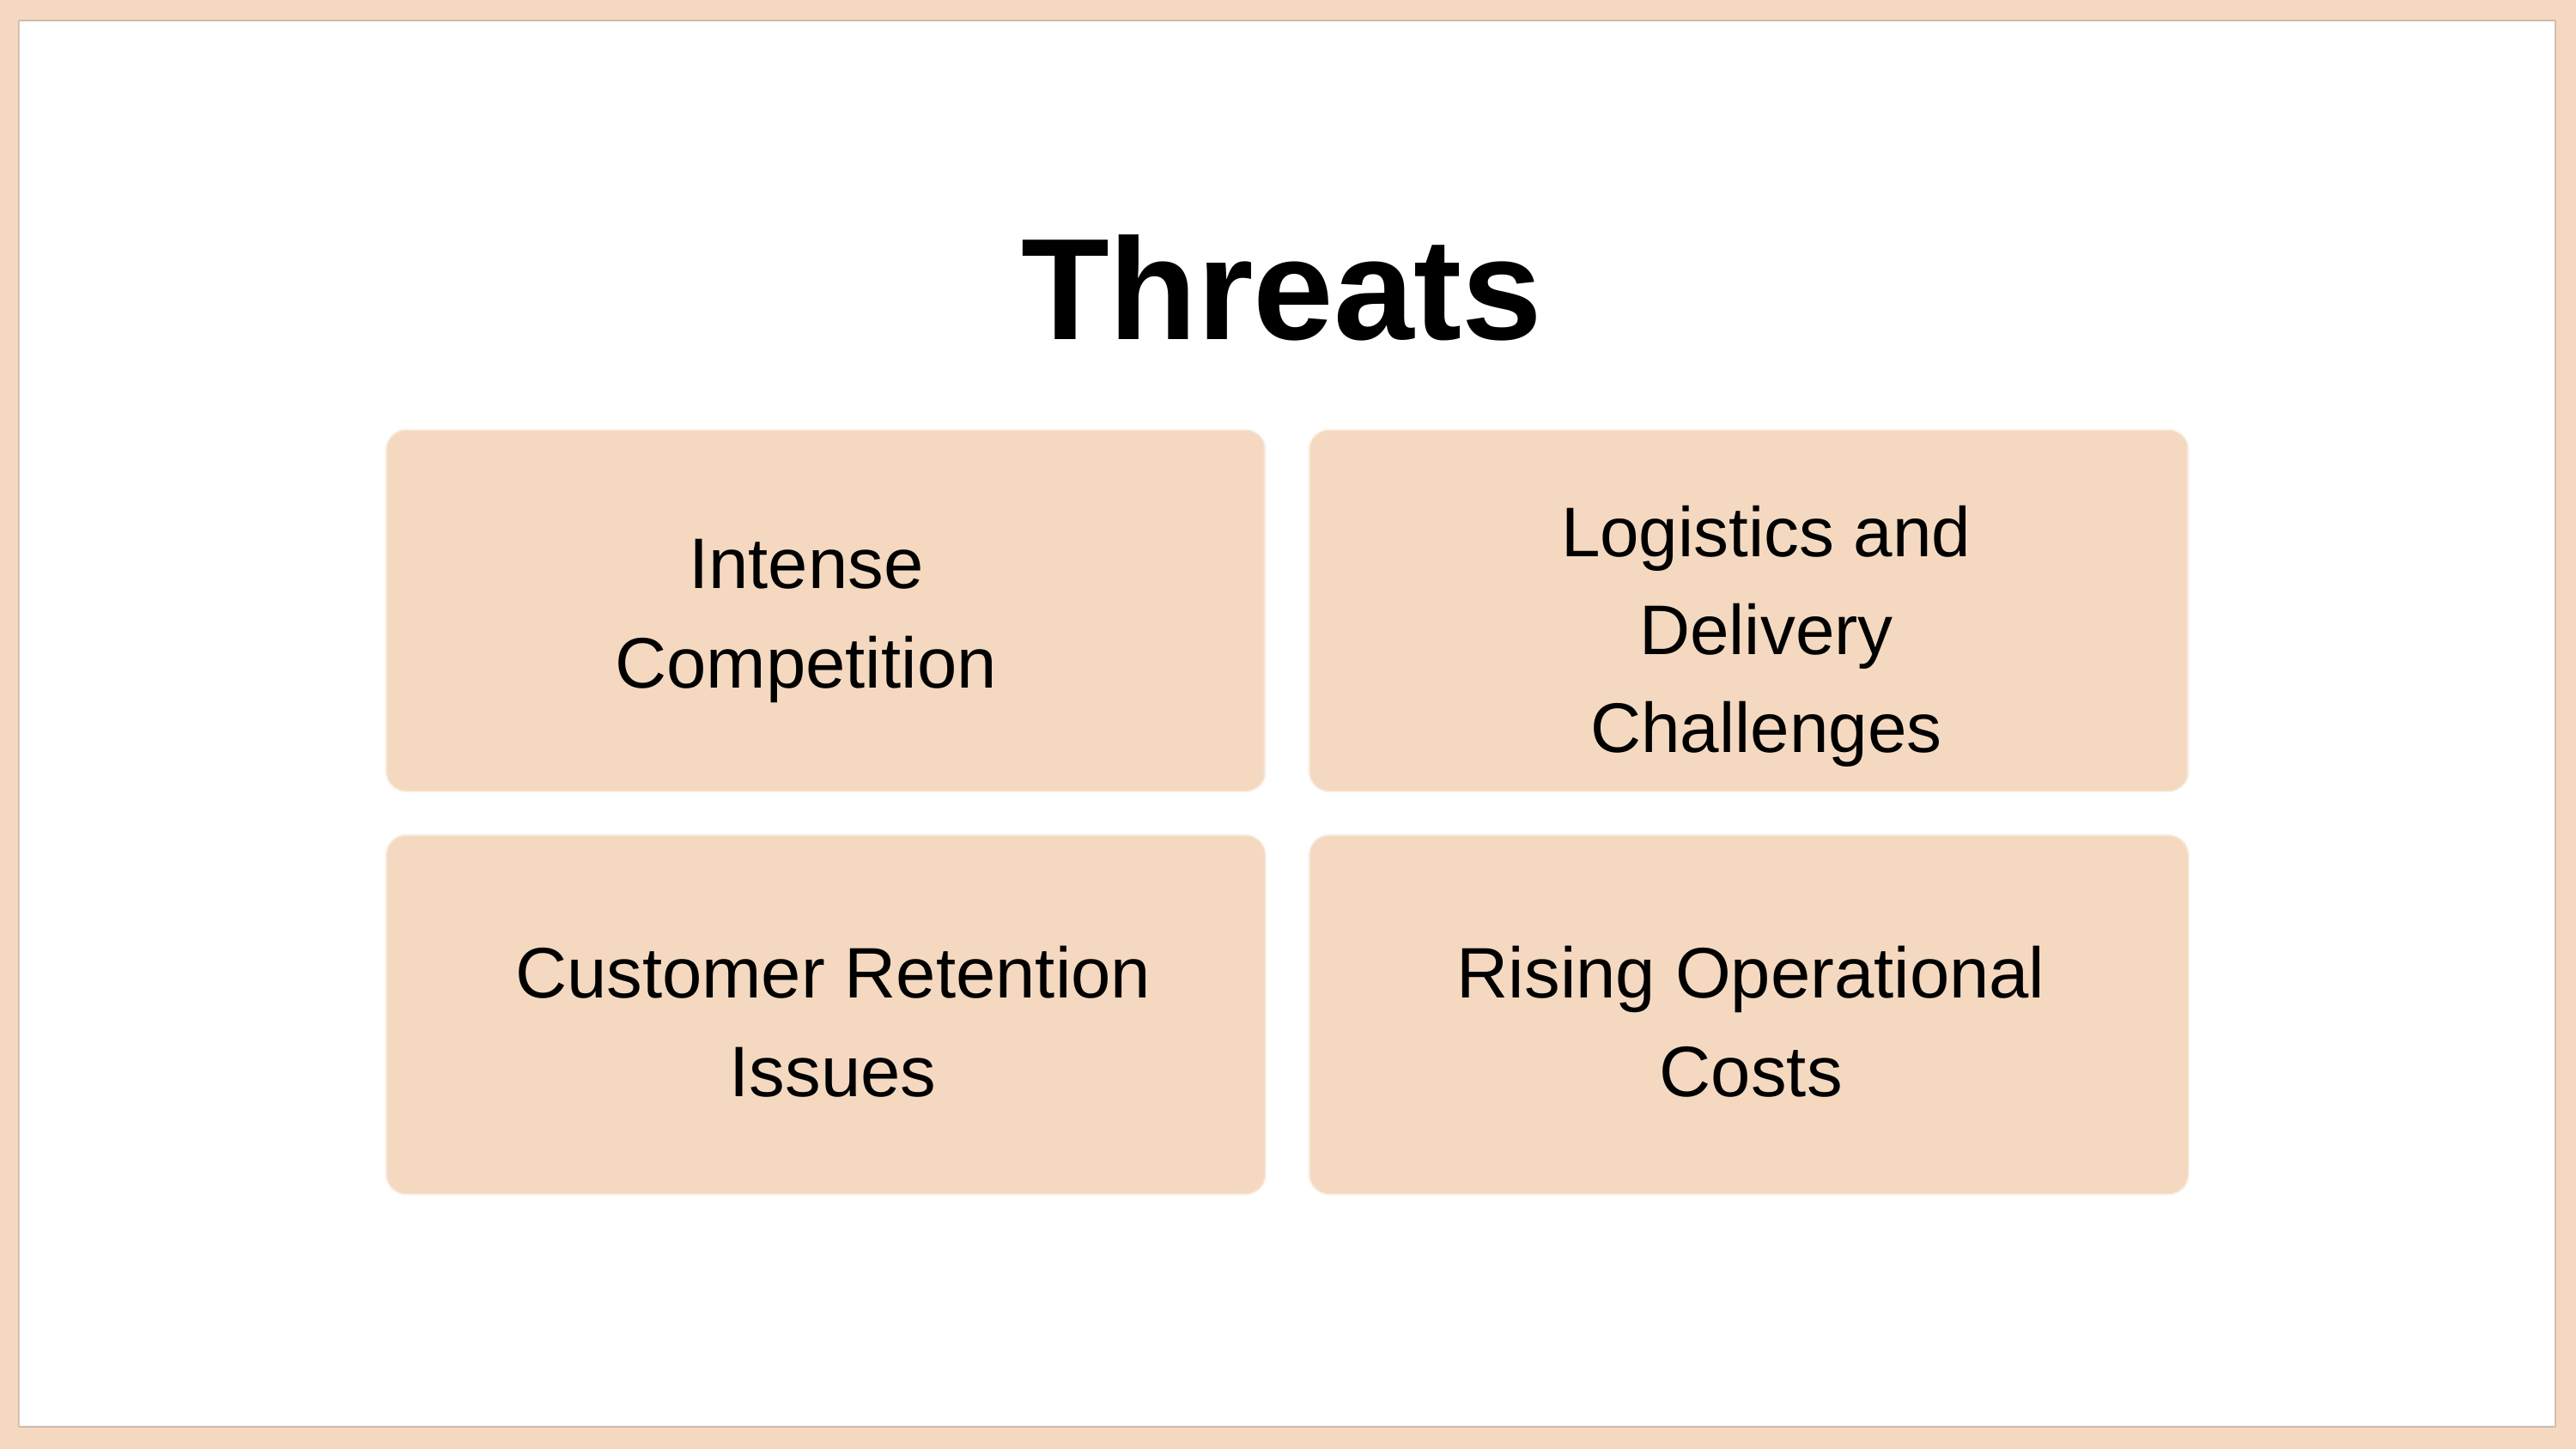

Threats
Logistics and Delivery Challenges
Intense Competition
Customer Retention Issues
Rising Operational Costs